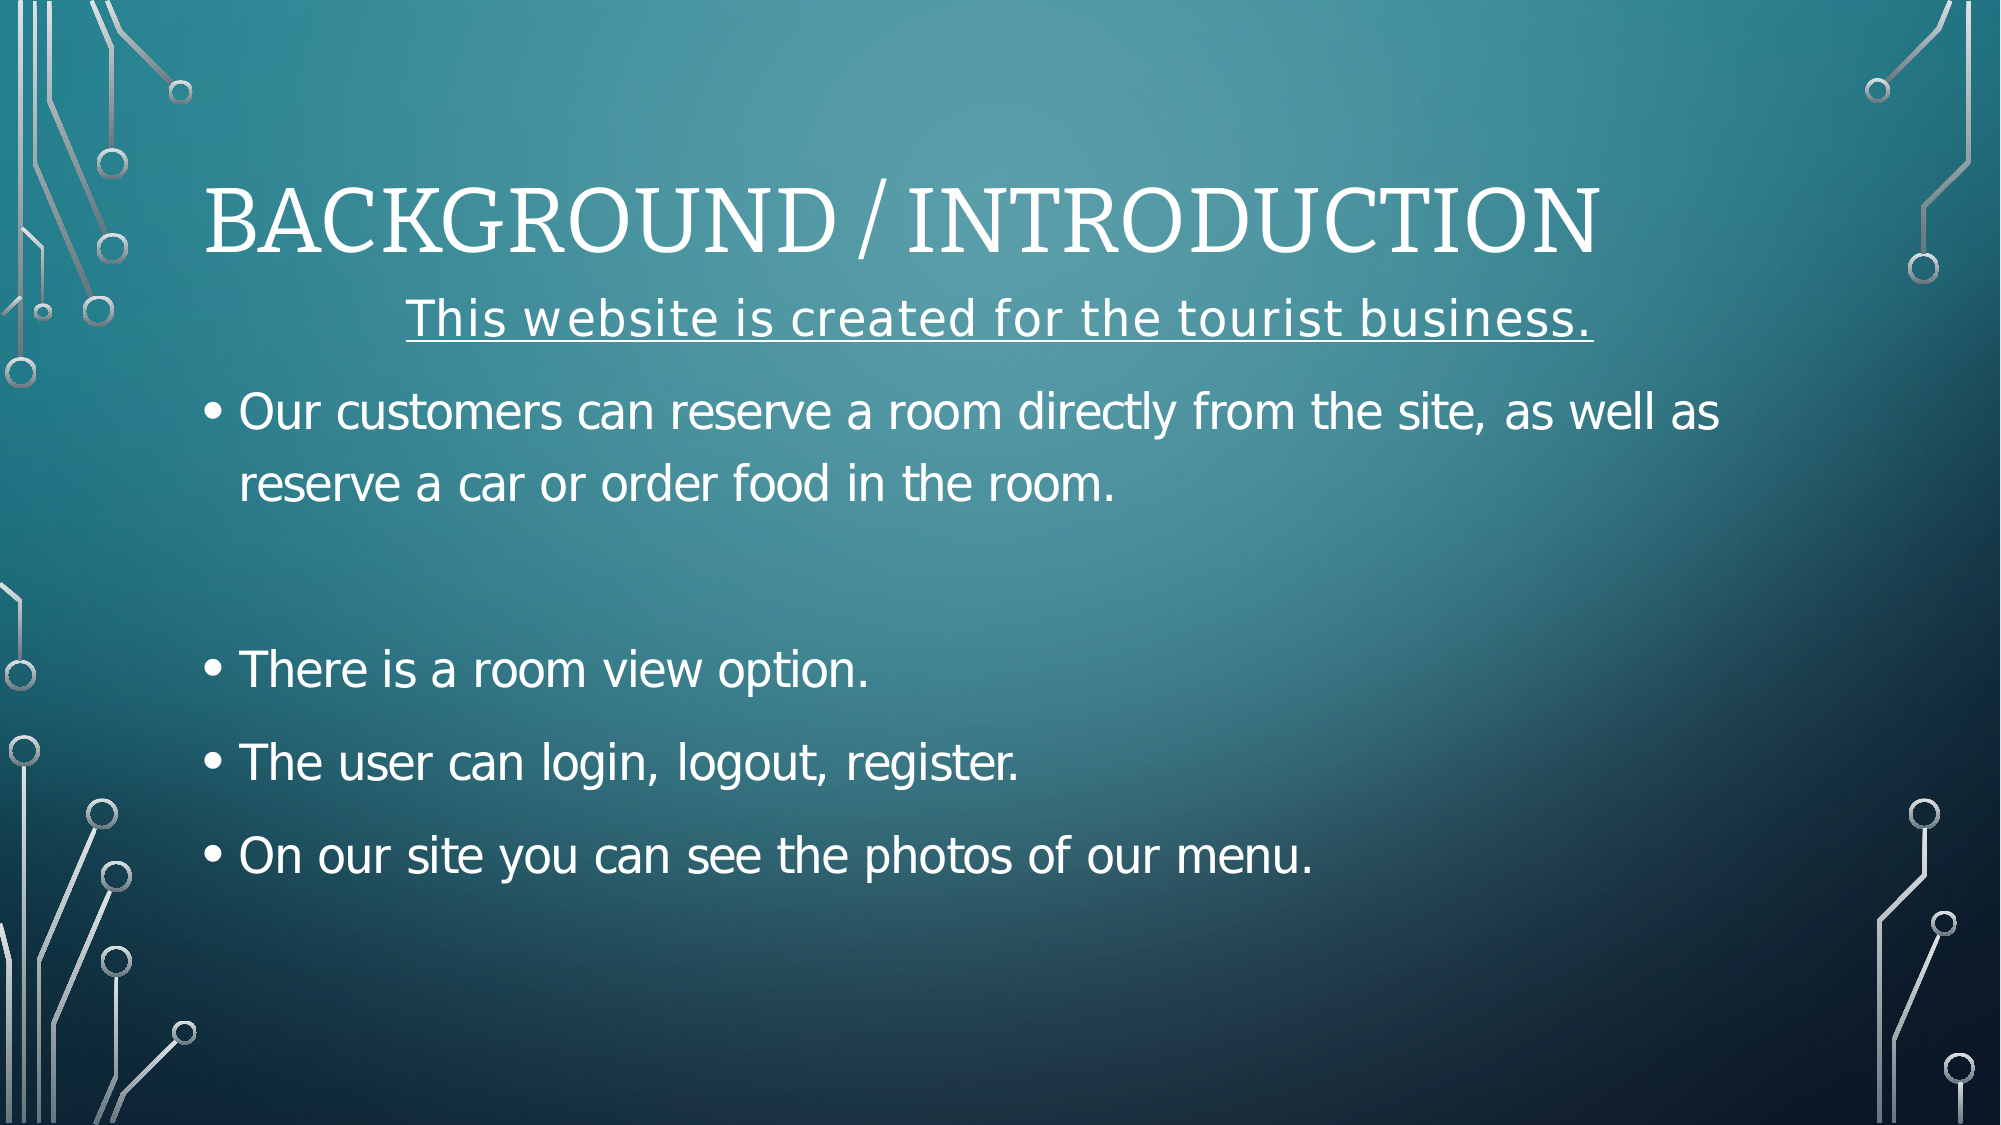

# Background / INTRODUCTION
This website is created for the tourist business.
Our customers can reserve a room directly from the site, as well as reserve a car or order food in the room.

There is a room view option.
The user can login, logout, register.
On our site you can see the photos of our menu.